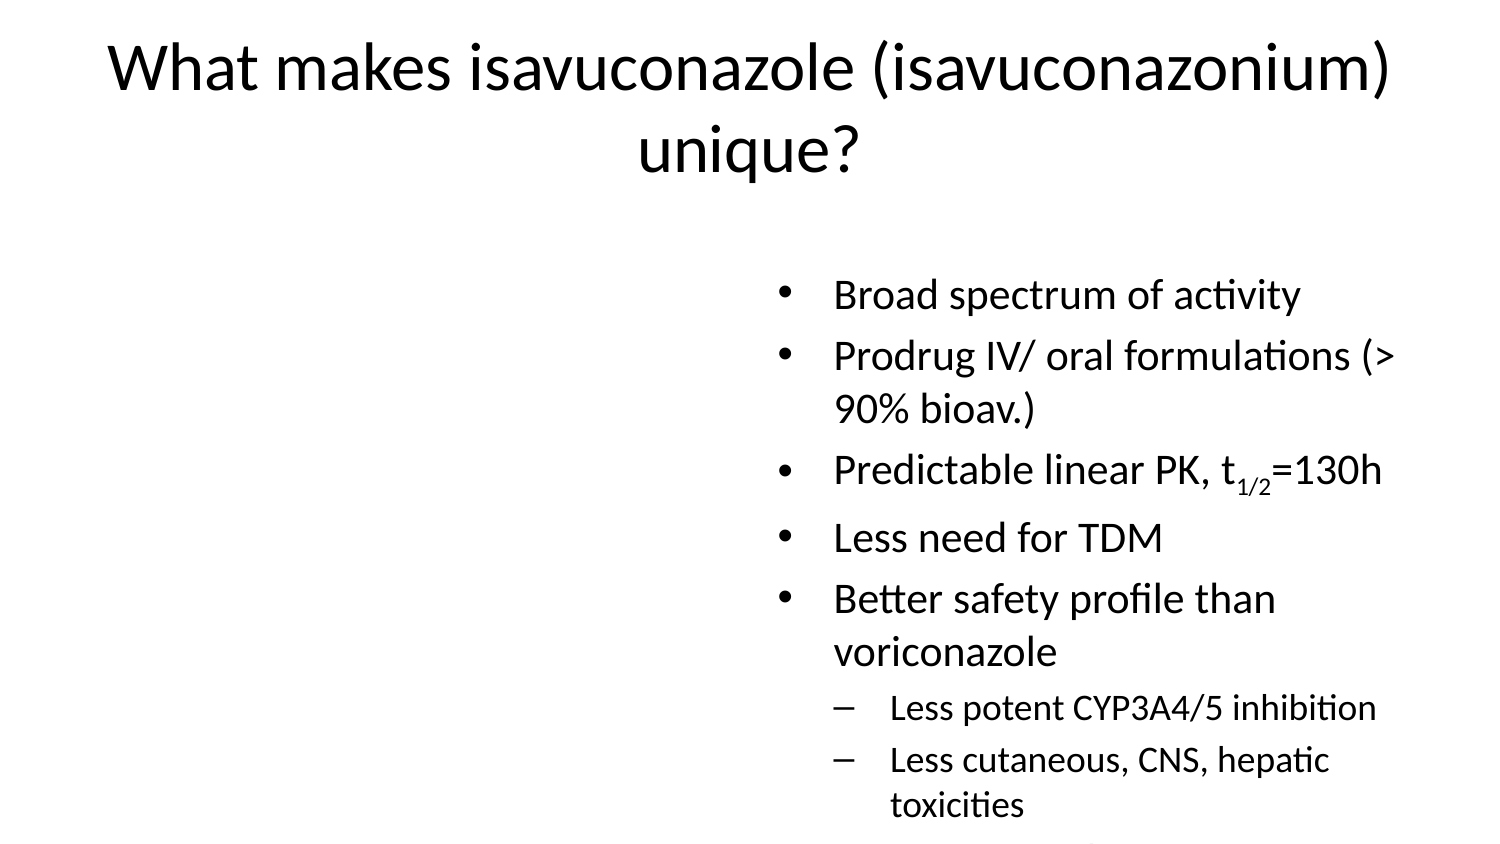

# What makes isavuconazole (isavuconazonium) unique?

Broad spectrum of activity
Prodrug IV/ oral formulations (> 90% bioav.)
Predictable linear PK, t1/2=130h
Less need for TDM
Better safety profile than voriconazole
Less potent CYP3A4/5 inhibition
Less cutaneous, CNS, hepatic toxicities
Does not prolong QT